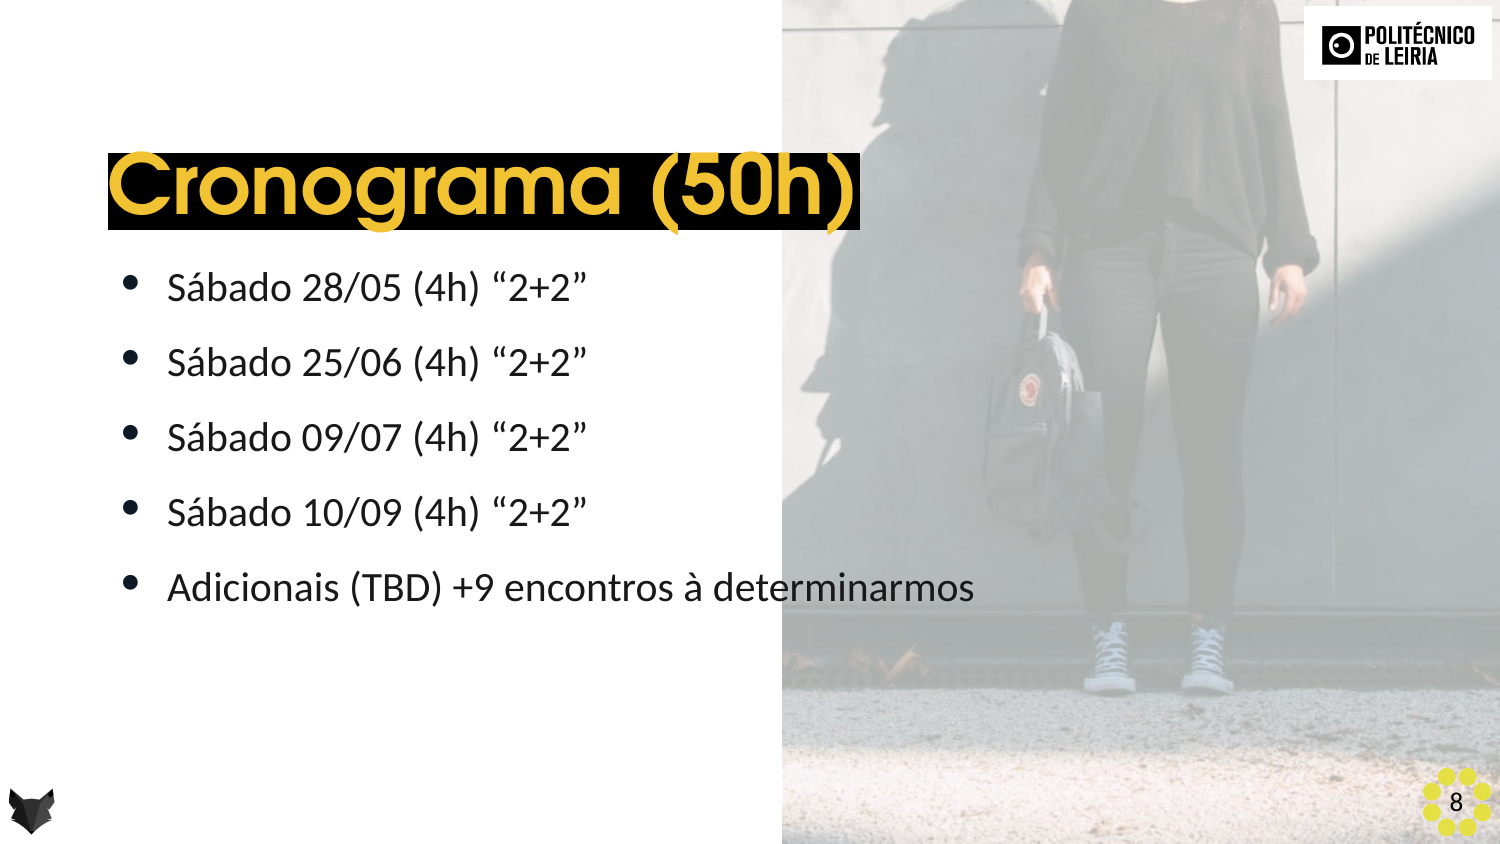

Cronograma (50h)
Sábado 28/05 (4h) “2+2”
Sábado 25/06 (4h) “2+2”
Sábado 09/07 (4h) “2+2”
Sábado 10/09 (4h) “2+2”
Adicionais (TBD) +9 encontros à determinarmos
8